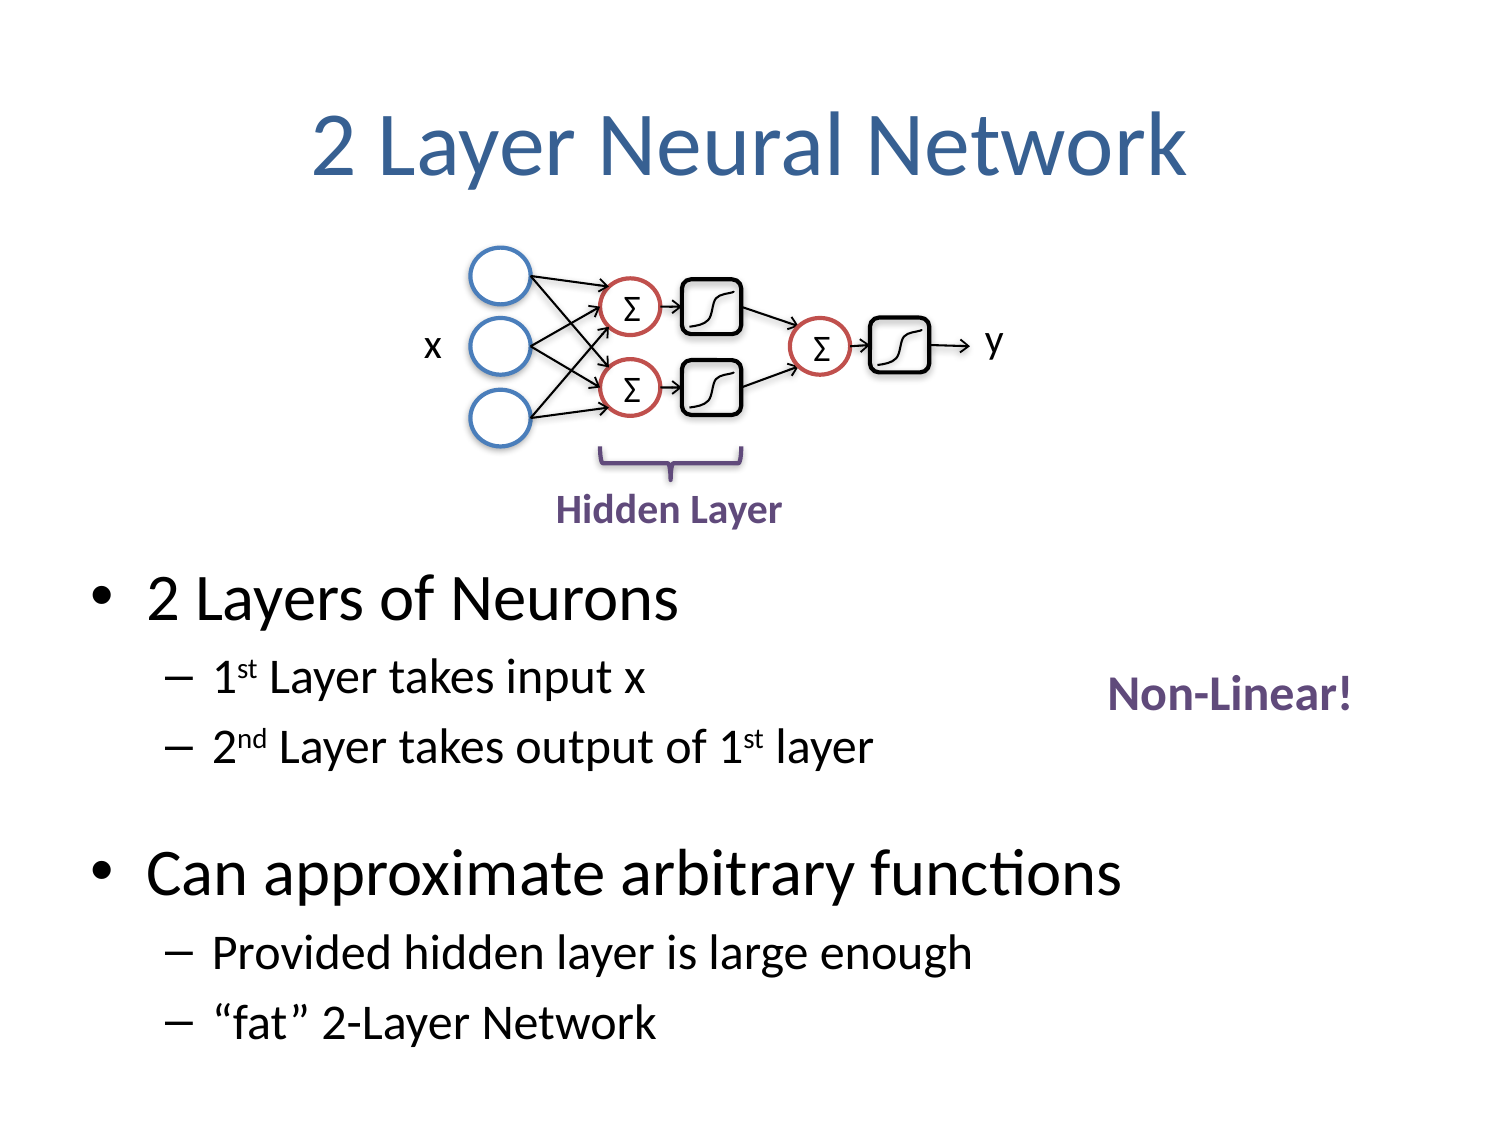

# 2 Layer Neural Network

Σ

y
x

Σ
Σ

Hidden Layer
2 Layers of Neurons
1st Layer takes input x
2nd Layer takes output of 1st layer

Can approximate arbitrary functions
Provided hidden layer is large enough
“fat” 2-Layer Network
Non-Linear!